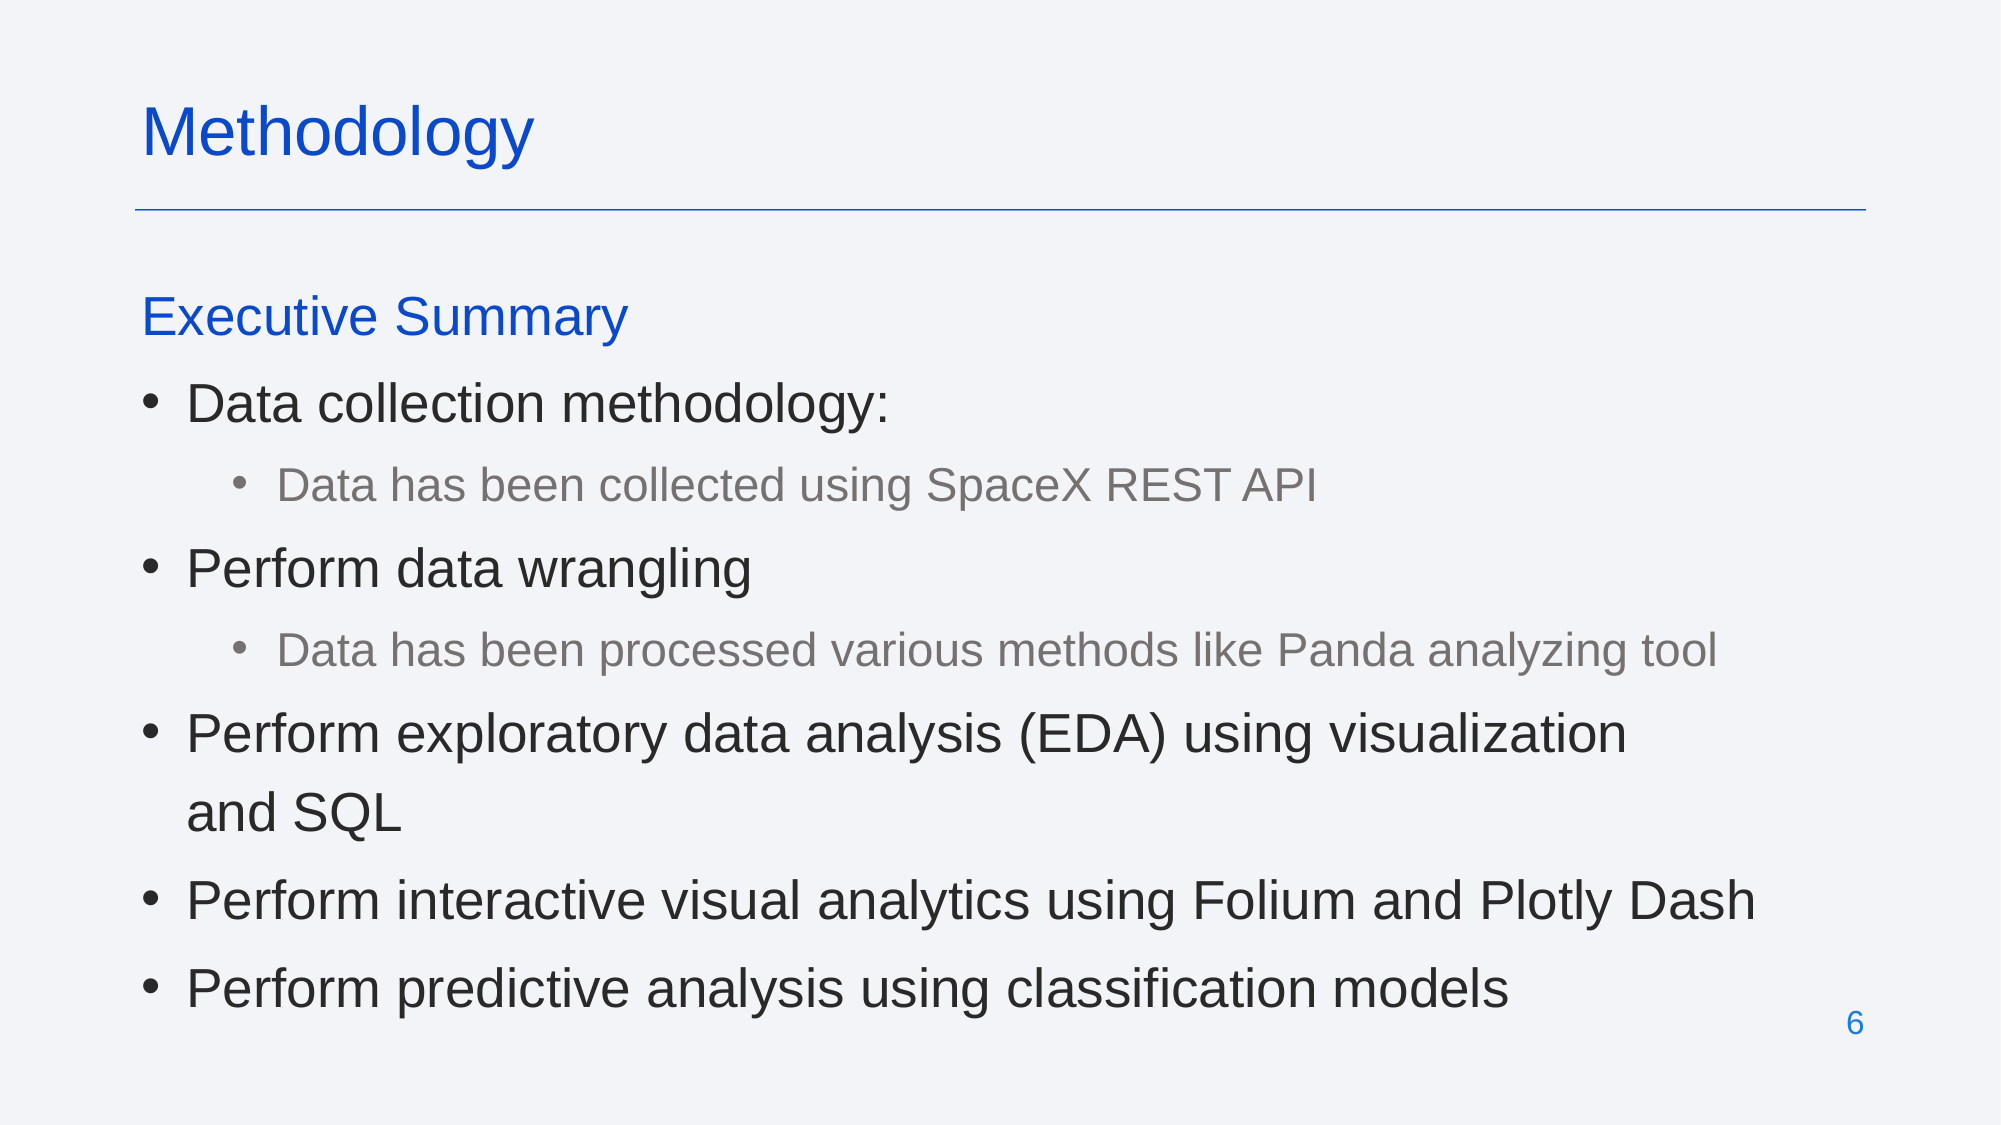

Methodology
Executive Summary
Data collection methodology:
Data has been collected using SpaceX REST API
Perform data wrangling
Data has been processed various methods like Panda analyzing tool
Perform exploratory data analysis (EDA) using visualization and SQL
Perform interactive visual analytics using Folium and Plotly Dash
Perform predictive analysis using classification models

6